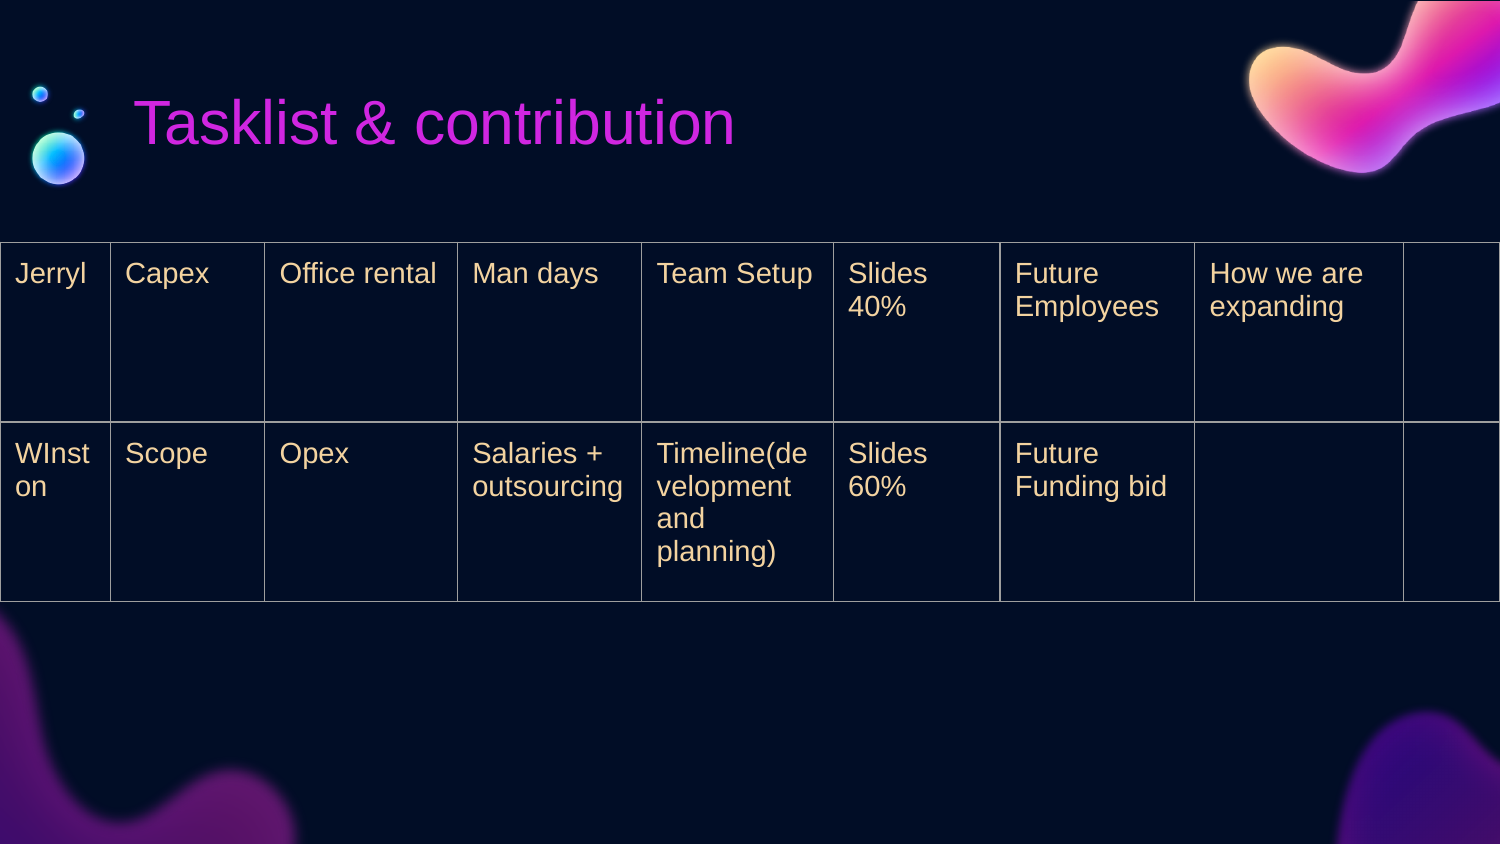

# Tasklist & contribution
| Jerryl | Capex | Office rental | Man days | Team Setup | Slides 40% | Future Employees | How we are expanding |  |
| --- | --- | --- | --- | --- | --- | --- | --- | --- |
| WInston | Scope | Opex | Salaries + outsourcing | Timeline(development and planning) | Slides 60% | Future Funding bid |  |  |